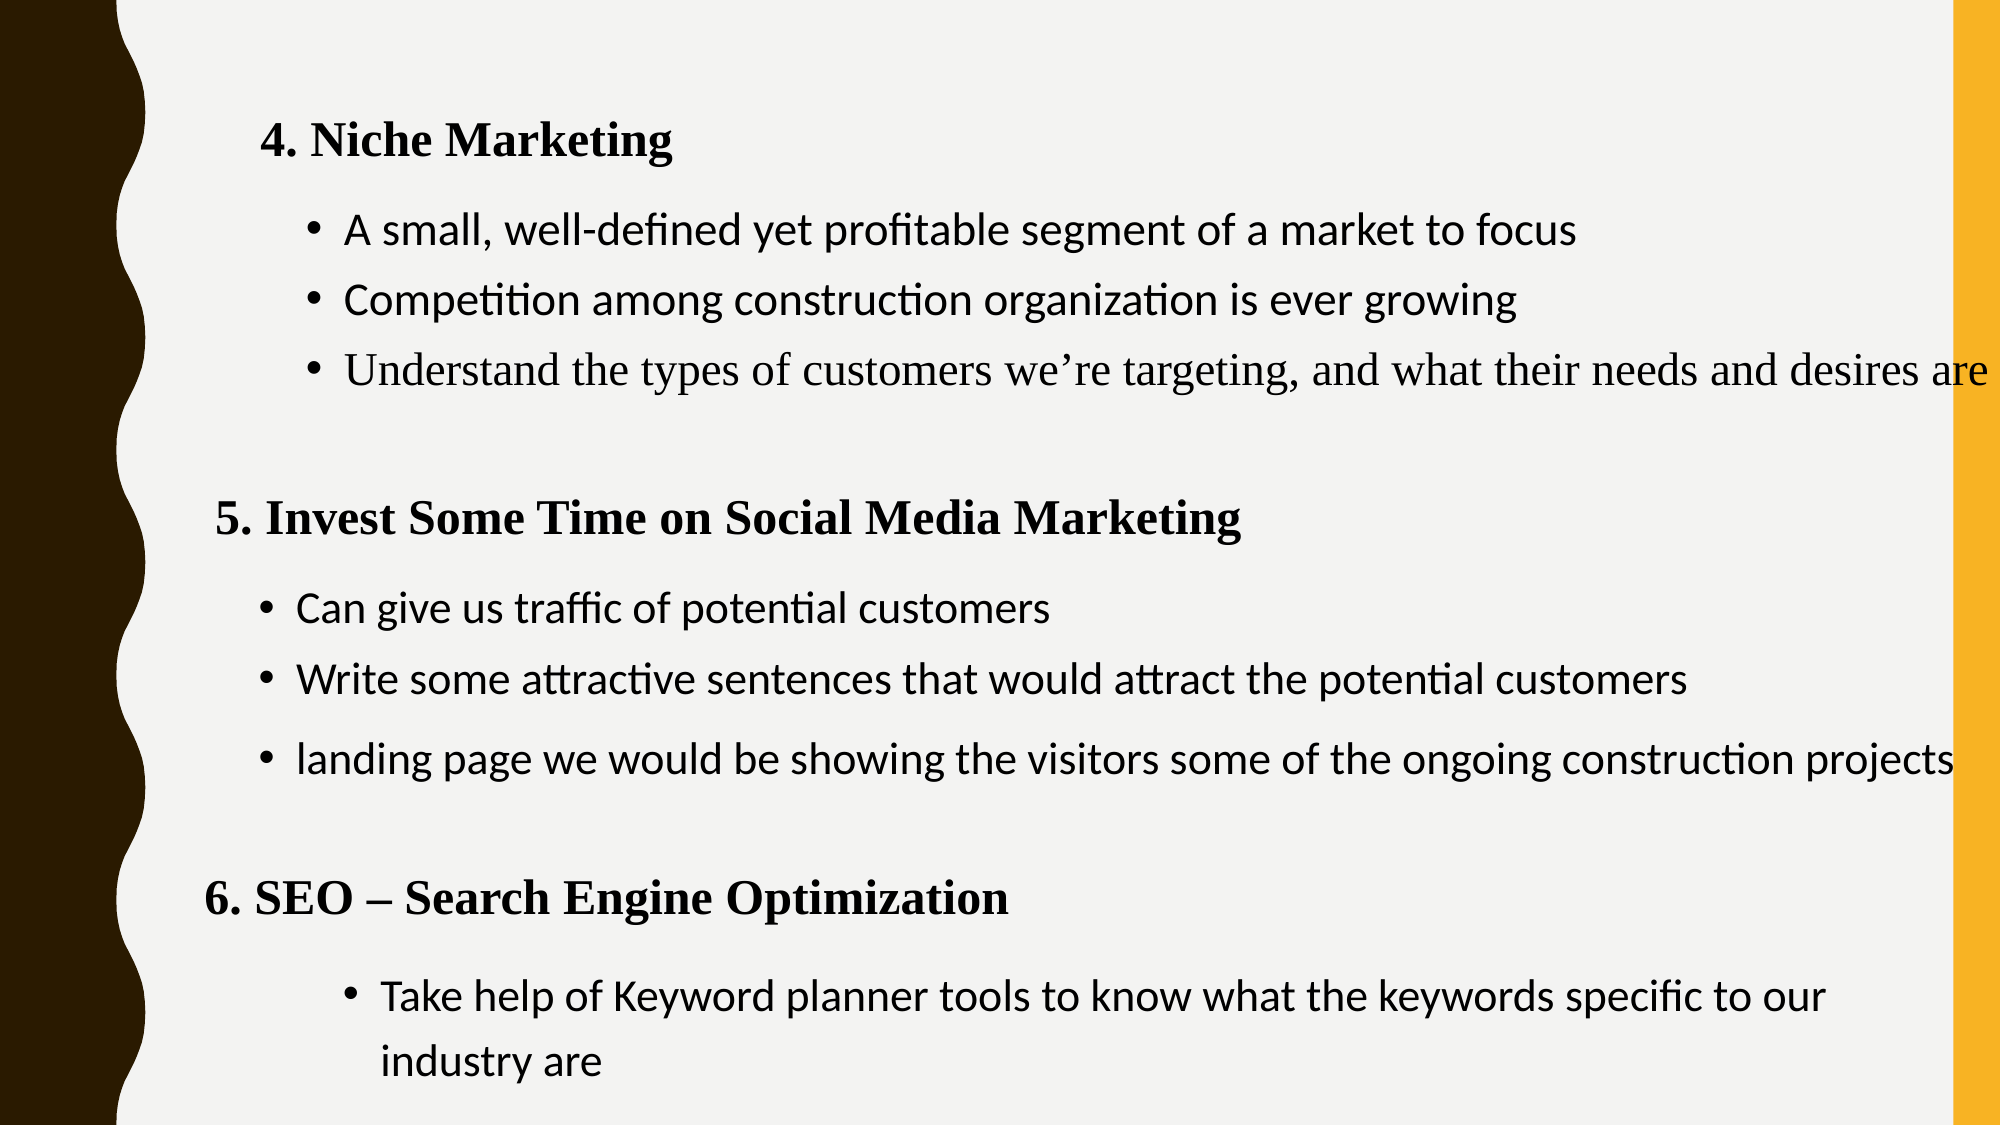

4. Niche Marketing
A small, well-defined yet profitable segment of a market to focus
Competition among construction organization is ever growing
Understand the types of customers we’re targeting, and what their needs and desires are
5. Invest Some Time on Social Media Marketing
Can give us traffic of potential customers
Write some attractive sentences that would attract the potential customers
landing page we would be showing the visitors some of the ongoing construction projects
6. SEO – Search Engine Optimization
Take help of Keyword planner tools to know what the keywords specific to our industry are